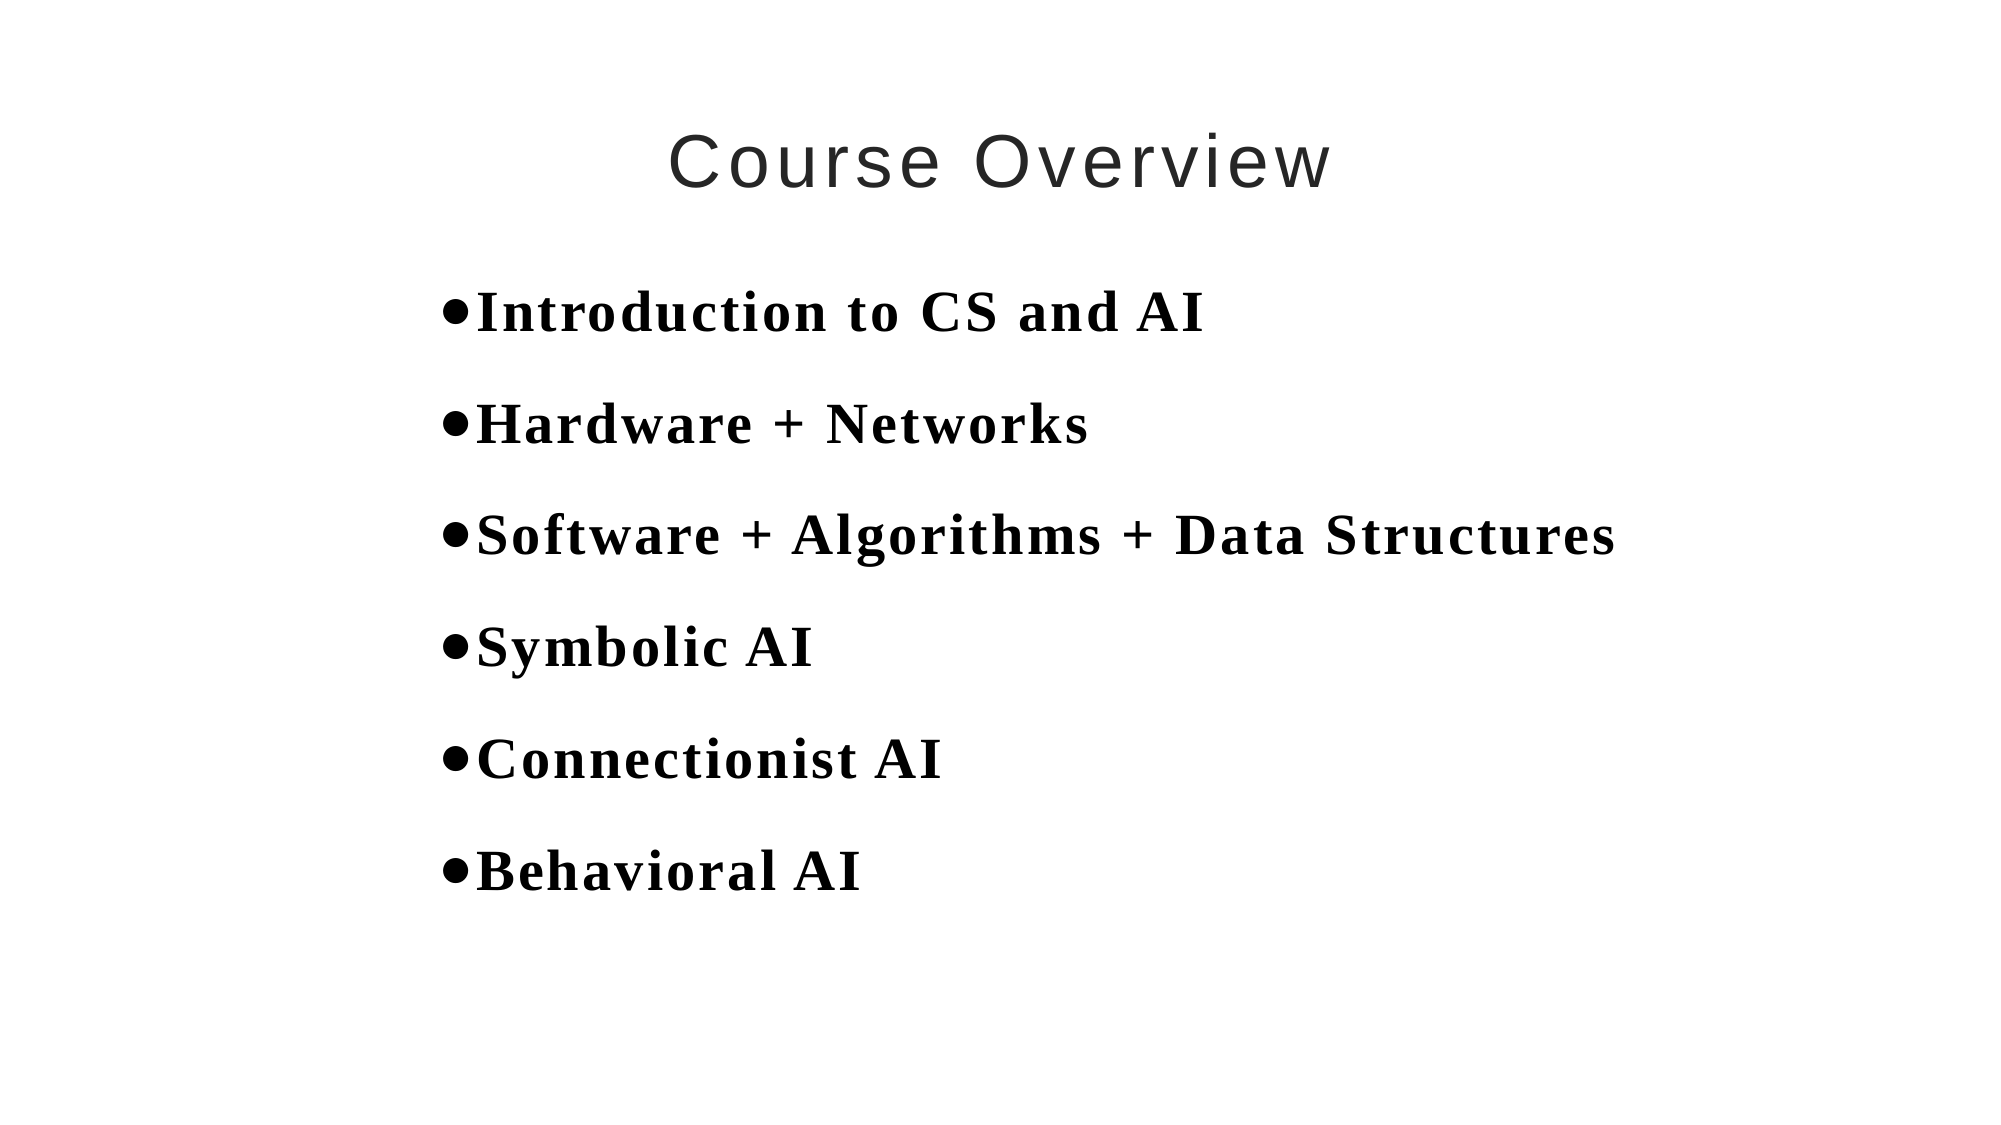

# Course Overview
Introduction to CS and AI
Hardware + Networks
Software + Algorithms + Data Structures
Symbolic AI
Connectionist AI
Behavioral AI